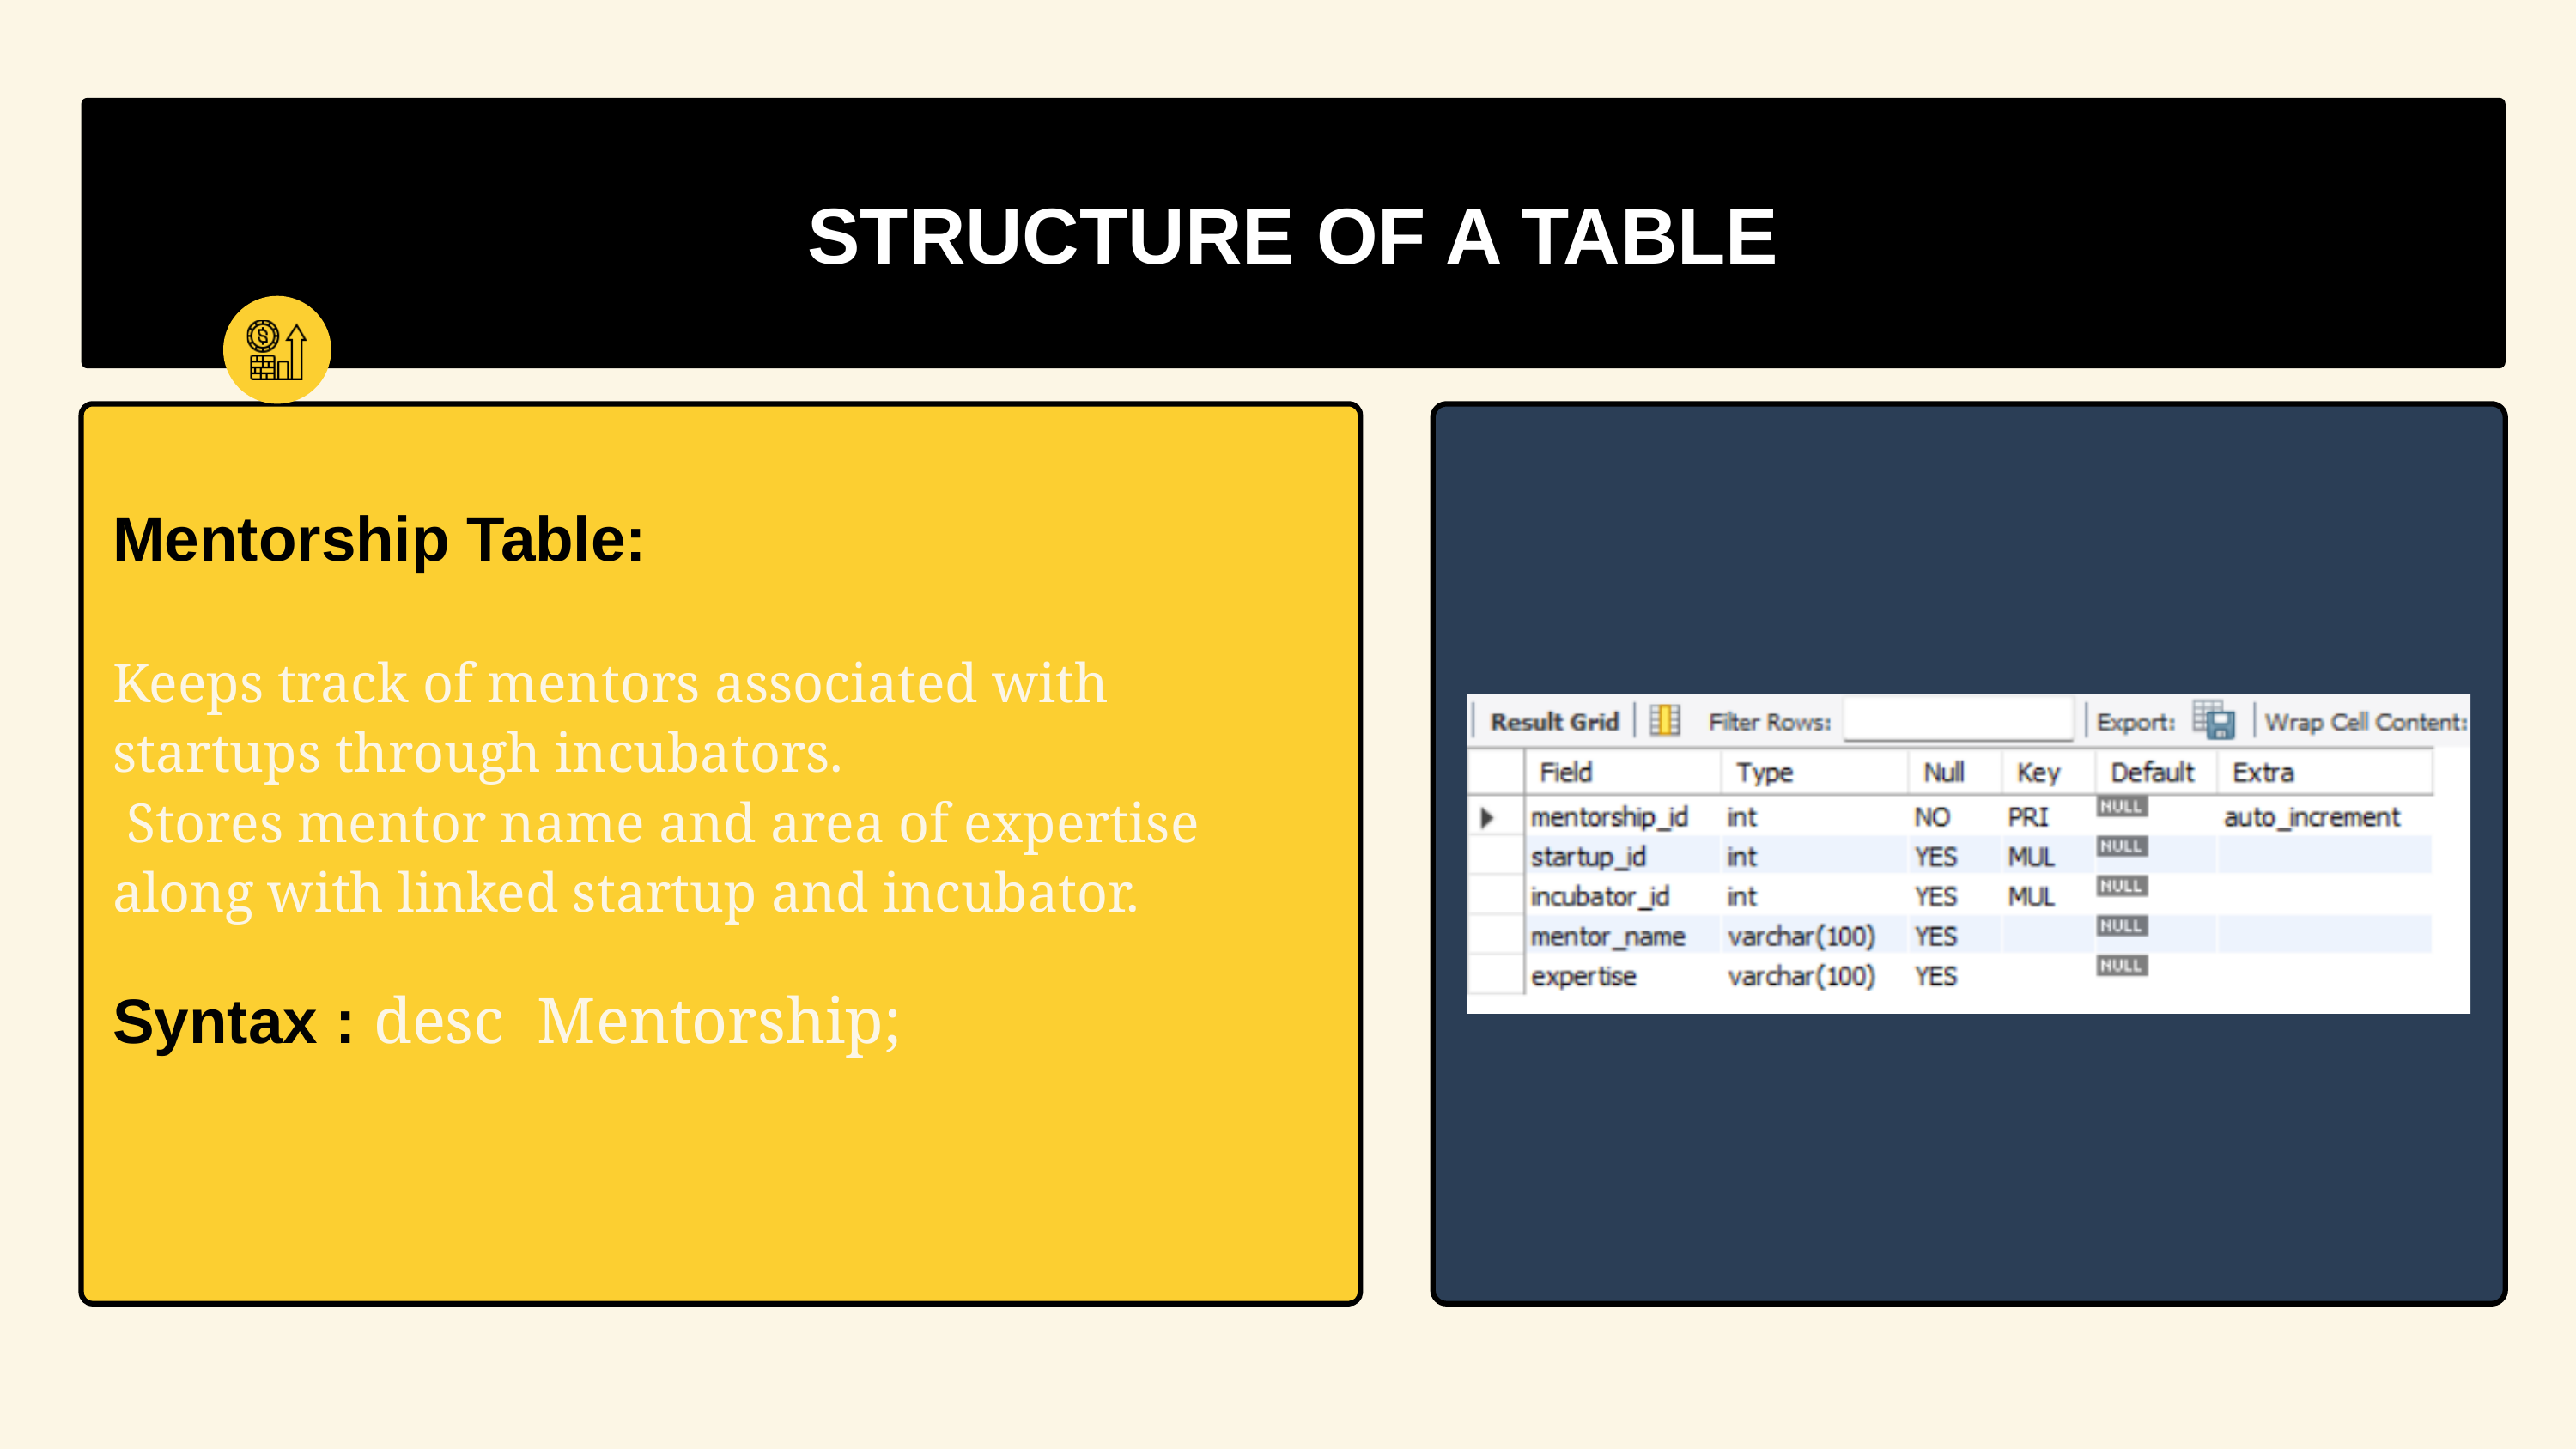

STRUCTURE OF A TABLE

Mentorship Table:

Keeps track of mentors associated with startups through incubators.
 Stores mentor name and area of expertise along with linked startup and incubator.

Syntax : desc  Mentorship;